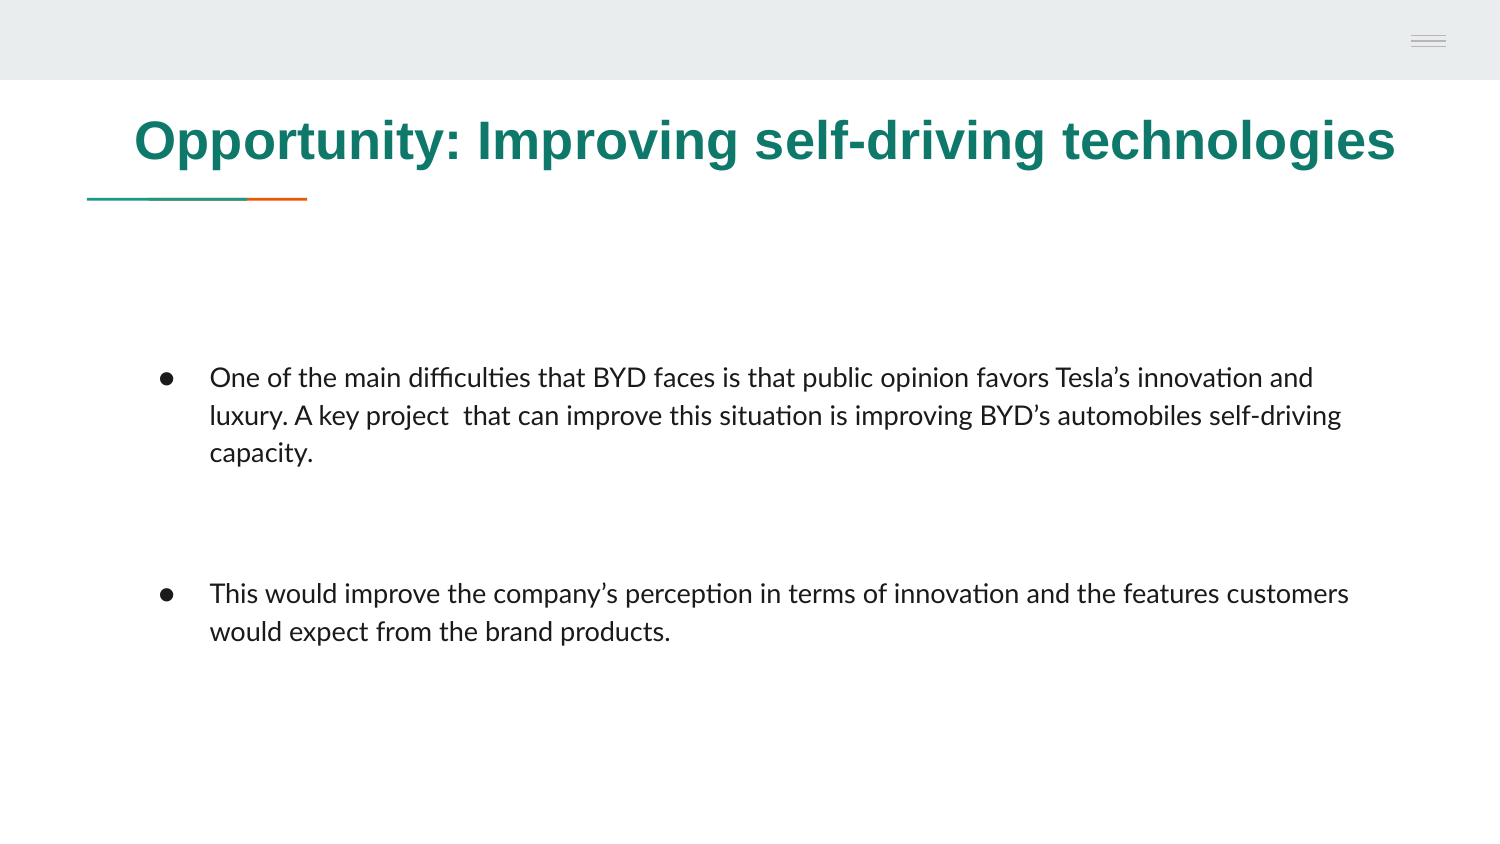

# Opportunity: Improving self-driving technologies
One of the main difficulties that BYD faces is that public opinion favors Tesla’s innovation and luxury. A key project  that can improve this situation is improving BYD’s automobiles self-driving capacity.

This would improve the company’s perception in terms of innovation and the features customers would expect from the brand products.